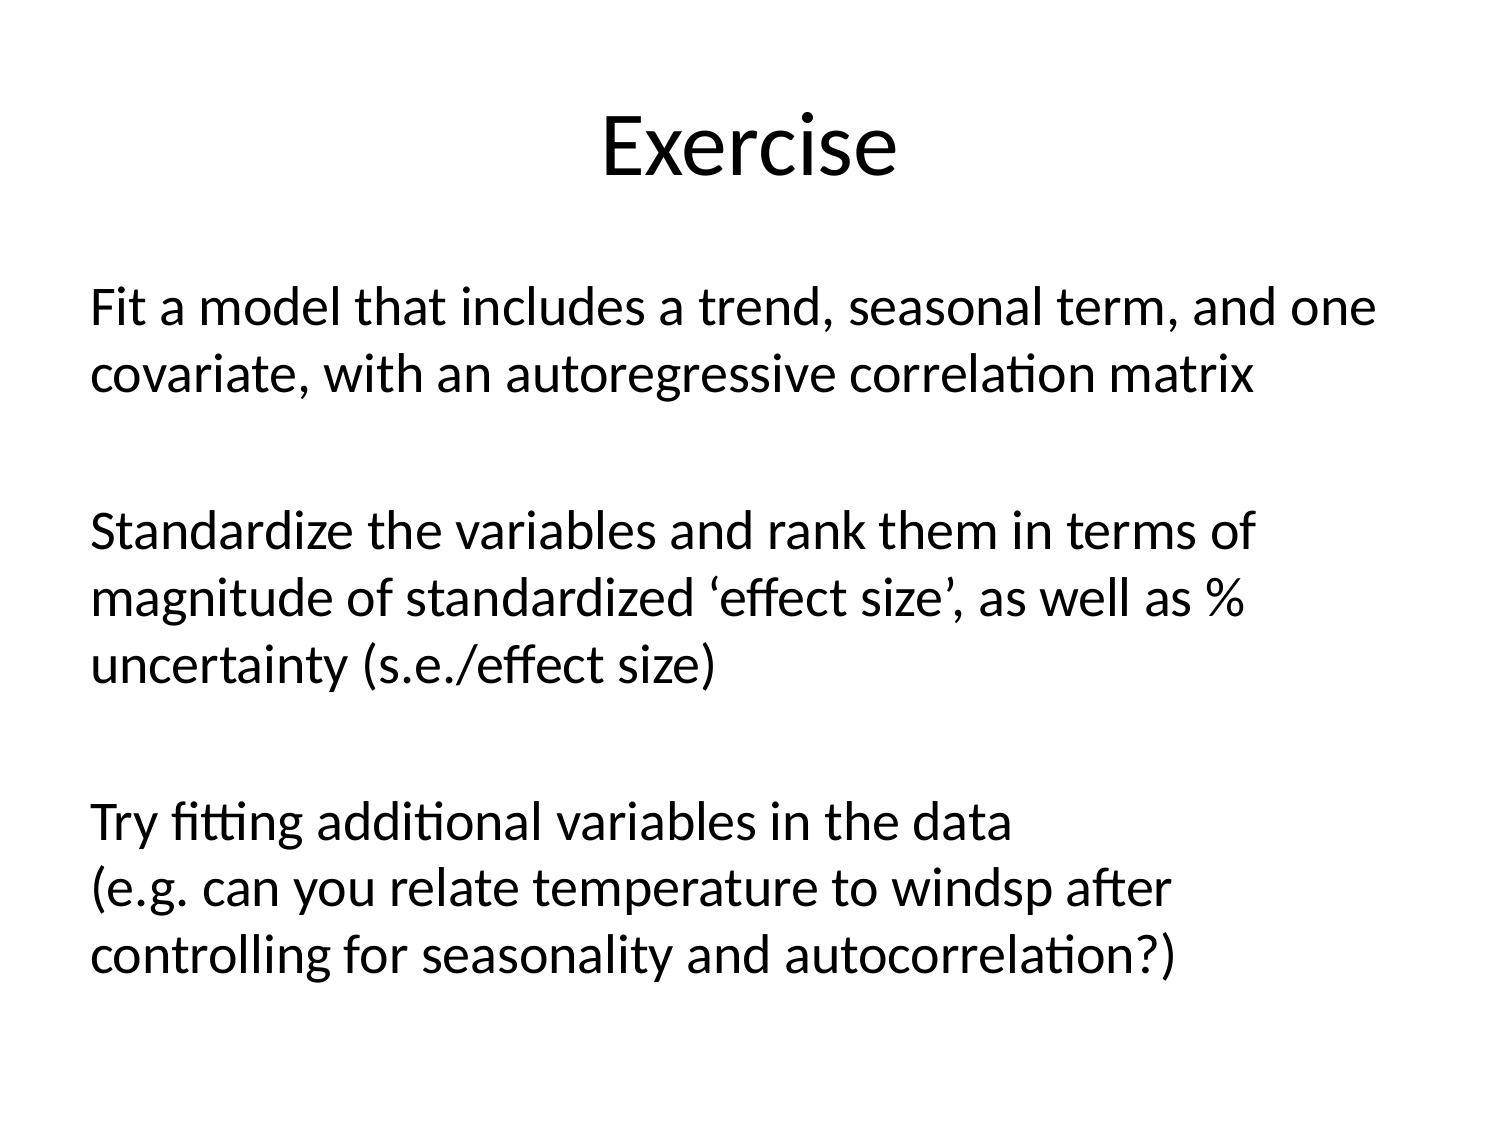

# Exercise
Fit a model that includes a trend, seasonal term, and one covariate, with an autoregressive correlation matrix

Standardize the variables and rank them in terms of magnitude of standardized ‘effect size’, as well as % uncertainty (s.e./effect size)

Try fitting additional variables in the data
(e.g. can you relate temperature to windsp after controlling for seasonality and autocorrelation?)